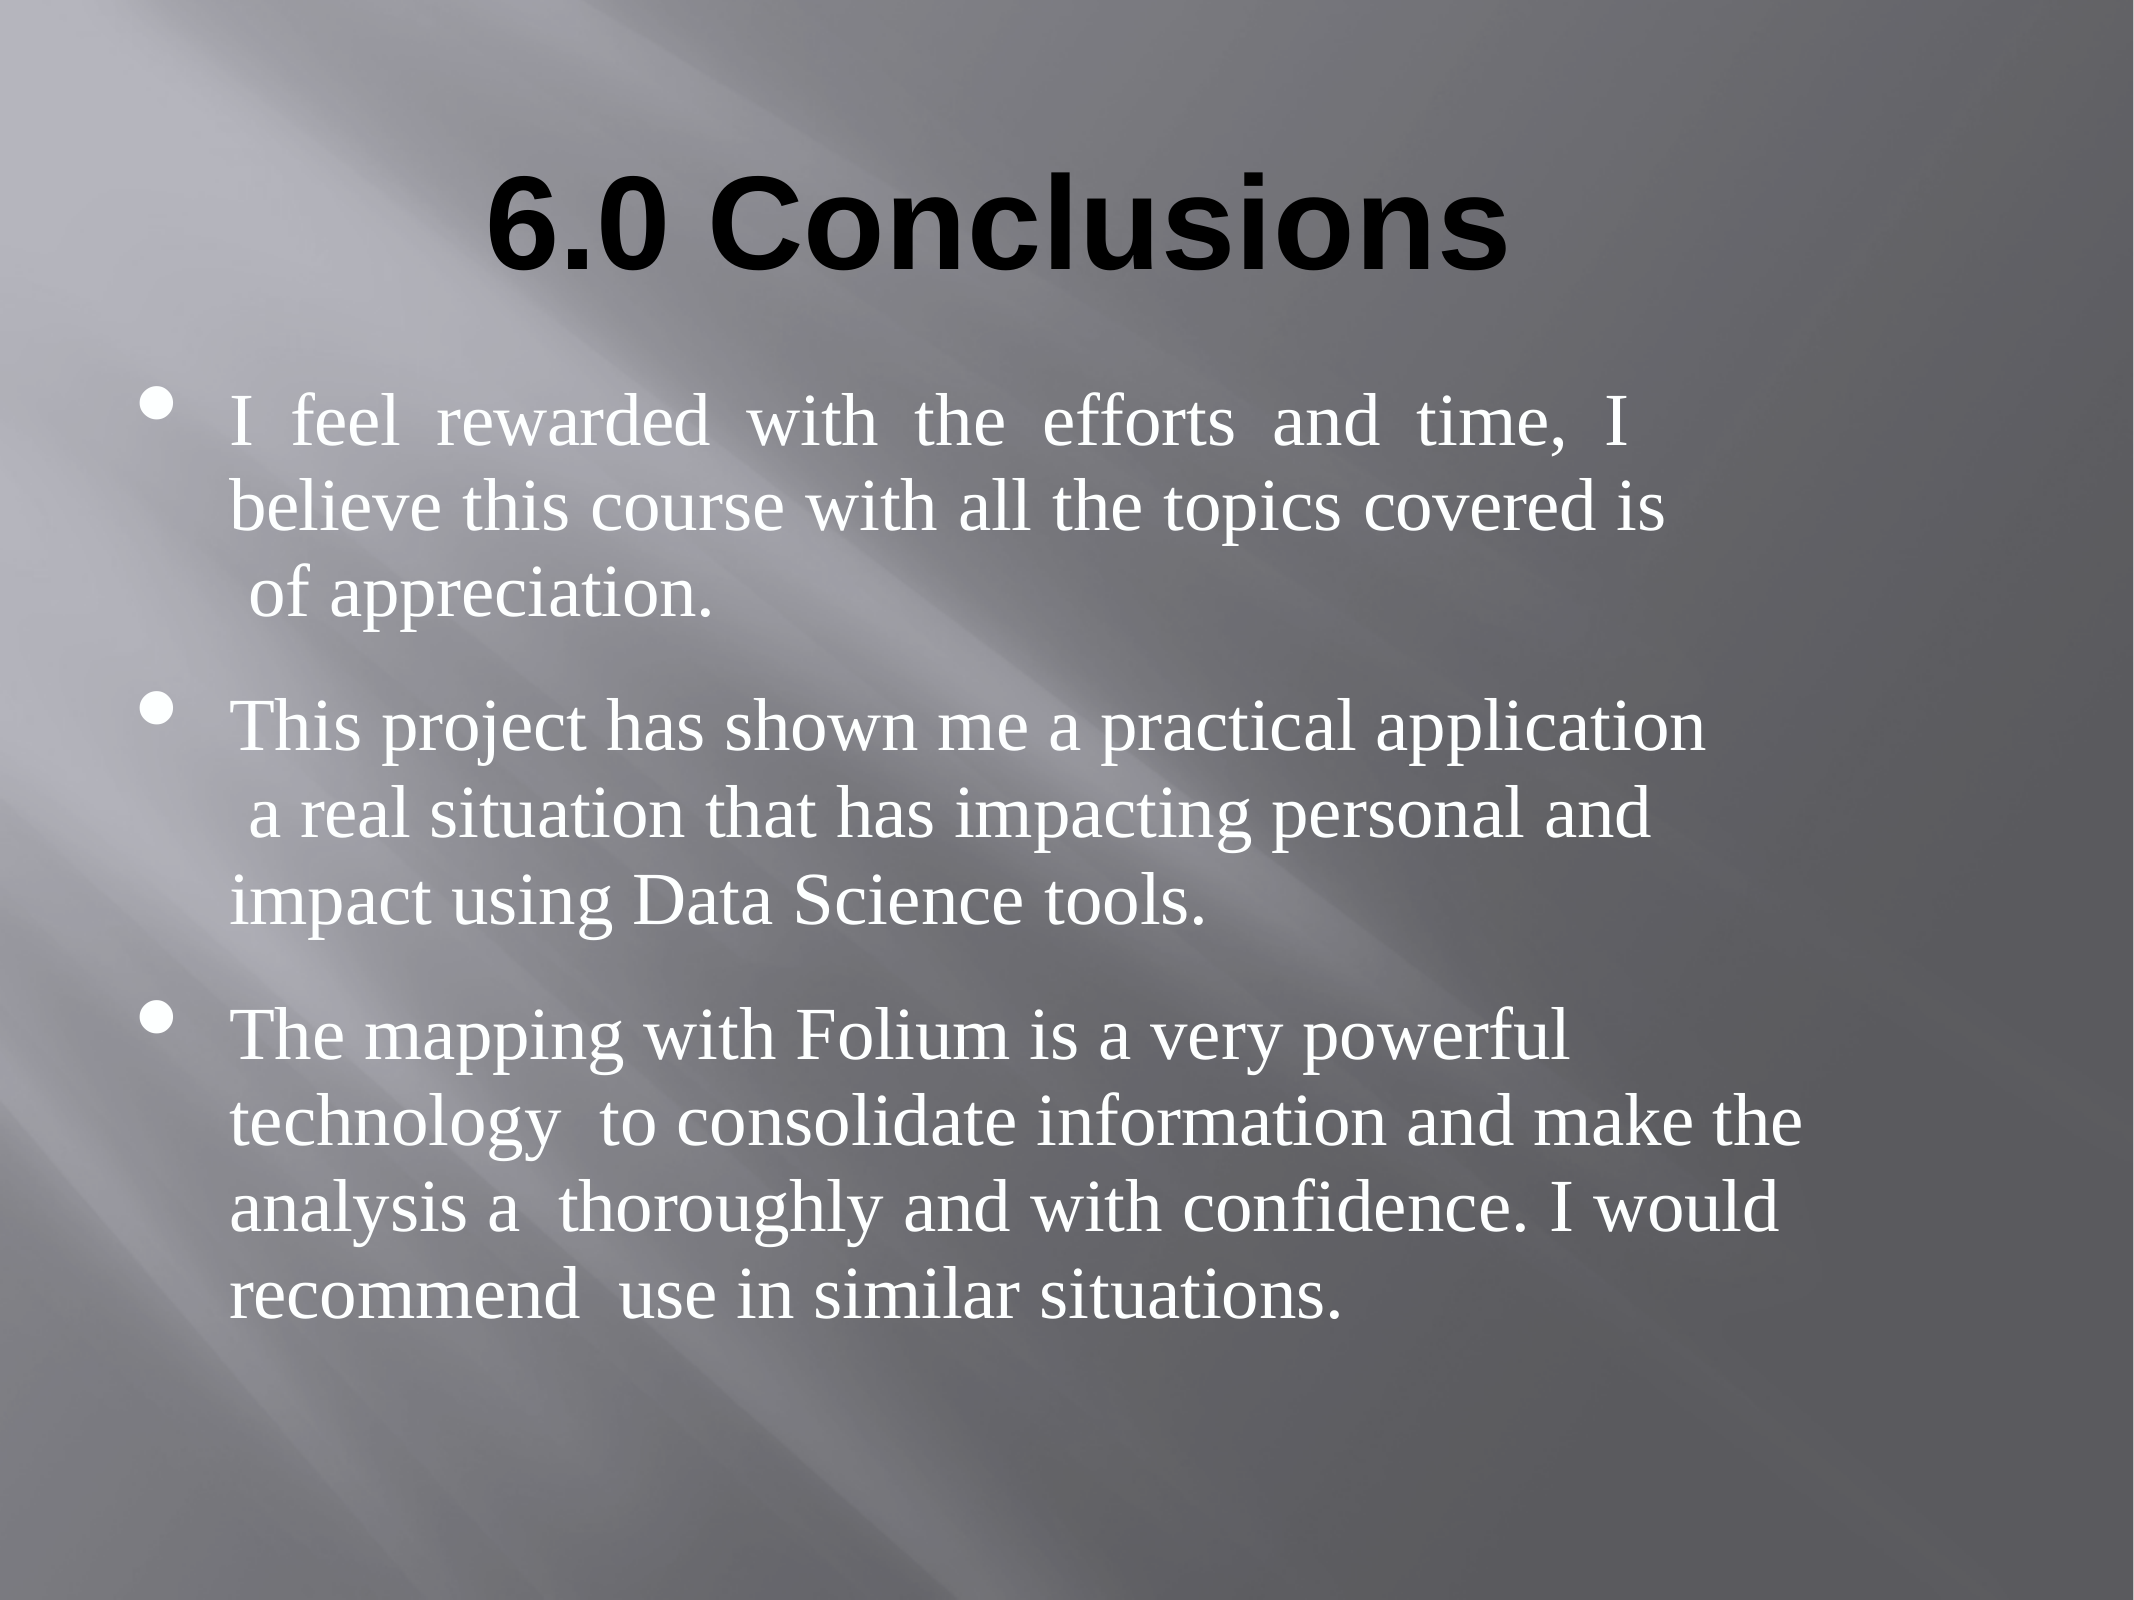

# 6.0 Conclusions
I feel rewarded with the efforts and time, I  believe this course with all the topics covered is  of appreciation.
This project has shown me a practical application  a real situation that has impacting personal and  impact using Data Science tools.
The mapping with Folium is a very powerful technology  to consolidate information and make the analysis a  thoroughly and with confidence. I would recommend  use in similar situations.